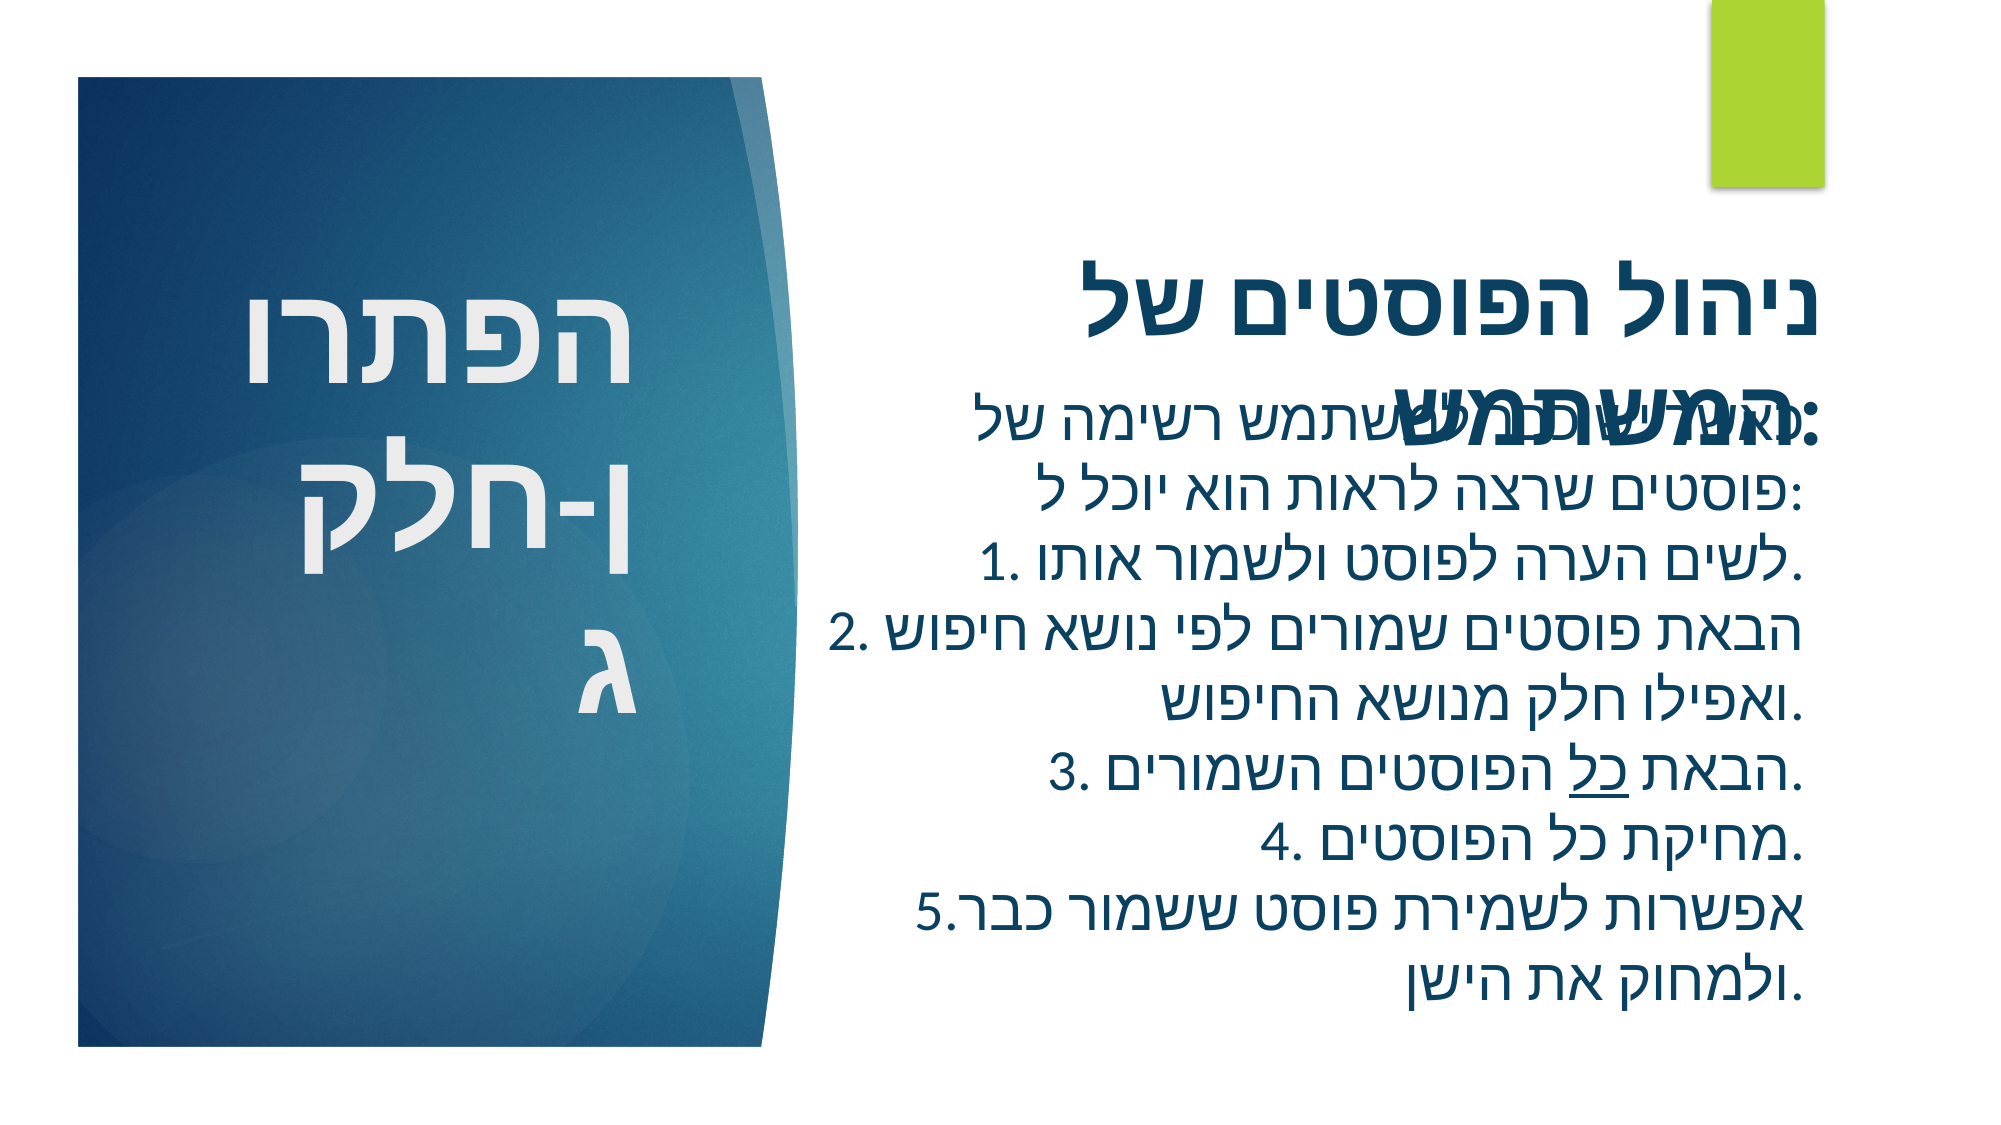

# הפתרון-חלק ג
ניהול הפוסטים של המשתמש:
כאשר יש כבר למשתמש רשימה של פוסטים שרצה לראות הוא יוכל ל:
1. לשים הערה לפוסט ולשמור אותו.
2. הבאת פוסטים שמורים לפי נושא חיפוש ואפילו חלק מנושא החיפוש.
3. הבאת כל הפוסטים השמורים.
4. מחיקת כל הפוסטים.
5.אפשרות לשמירת פוסט ששמור כבר ולמחוק את הישן.